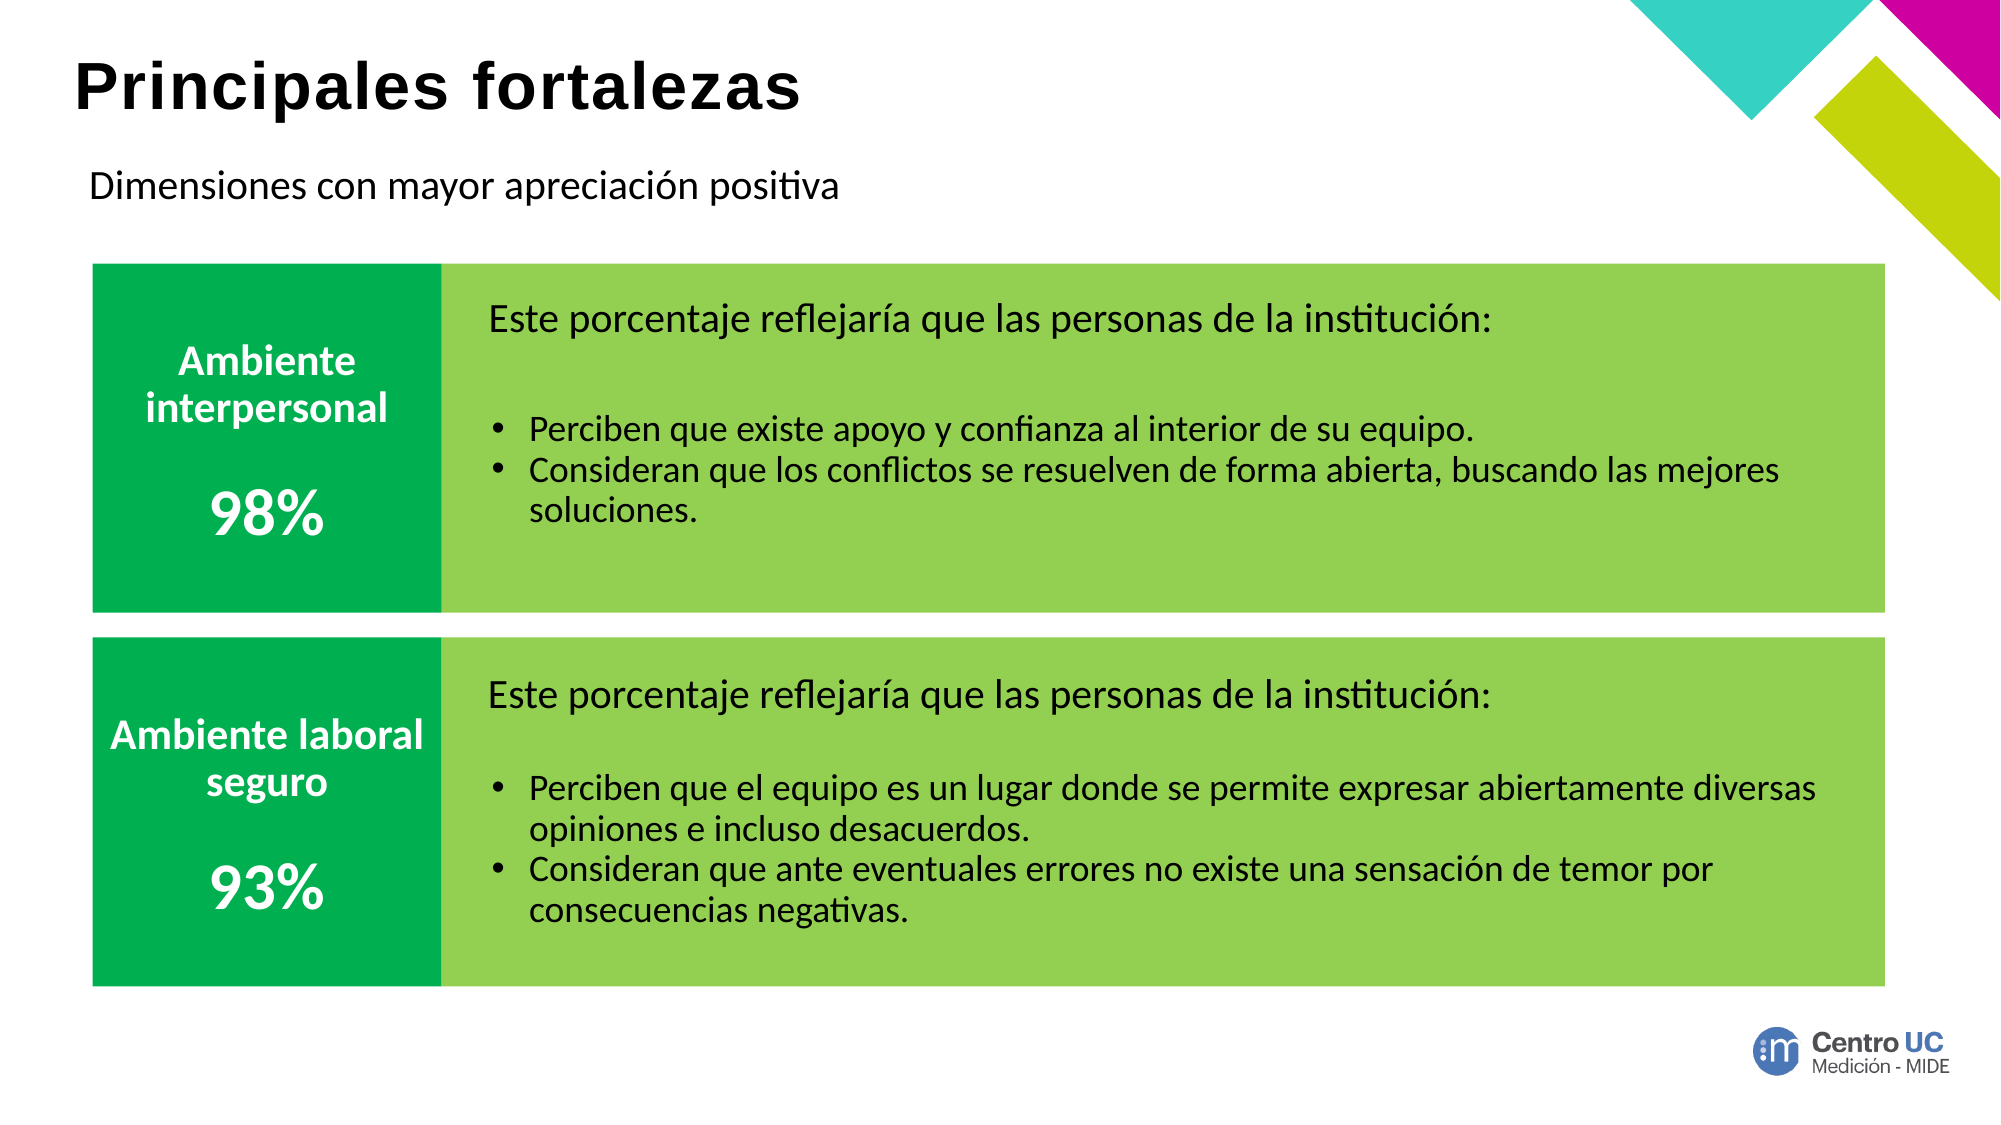

# Principales fortalezas
Dimensiones con mayor apreciación positiva
Este porcentaje reflejaría que las personas de la institución:
Ambiente interpersonal
Perciben que existe apoyo y confianza al interior de su equipo.
Consideran que los conflictos se resuelven de forma abierta, buscando las mejores soluciones.
98%
Este porcentaje reflejaría que las personas de la institución:
Ambiente laboral seguro
Perciben que el equipo es un lugar donde se permite expresar abiertamente diversas opiniones e incluso desacuerdos.
Consideran que ante eventuales errores no existe una sensación de temor por consecuencias negativas.
93%